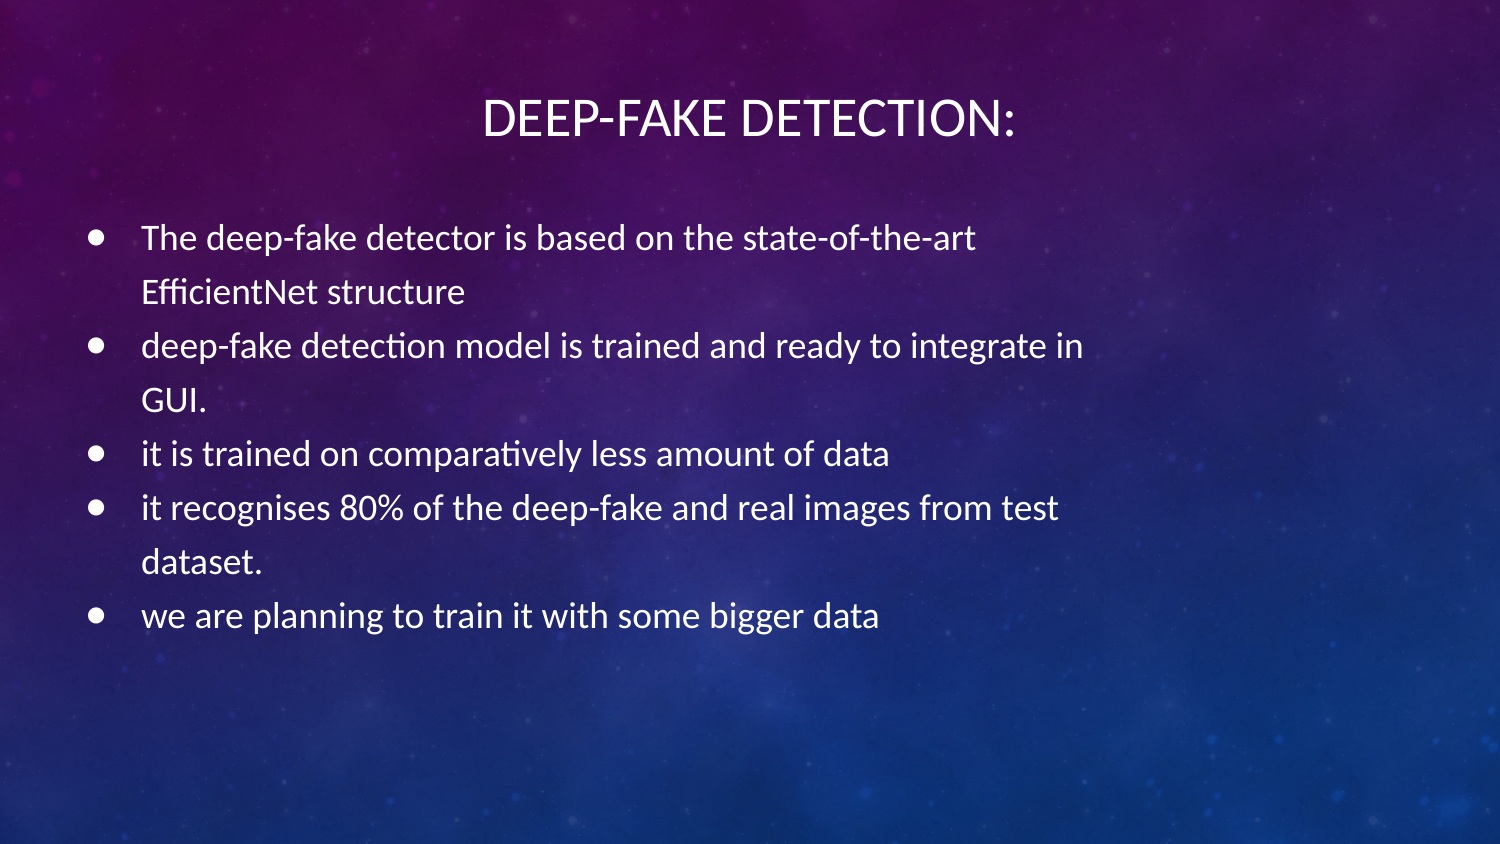

# DEEP-FAKE DETECTION:
The deep-fake detector is based on the state-of-the-art EfficientNet structure
deep-fake detection model is trained and ready to integrate in GUI.
it is trained on comparatively less amount of data
it recognises 80% of the deep-fake and real images from test dataset.
we are planning to train it with some bigger data